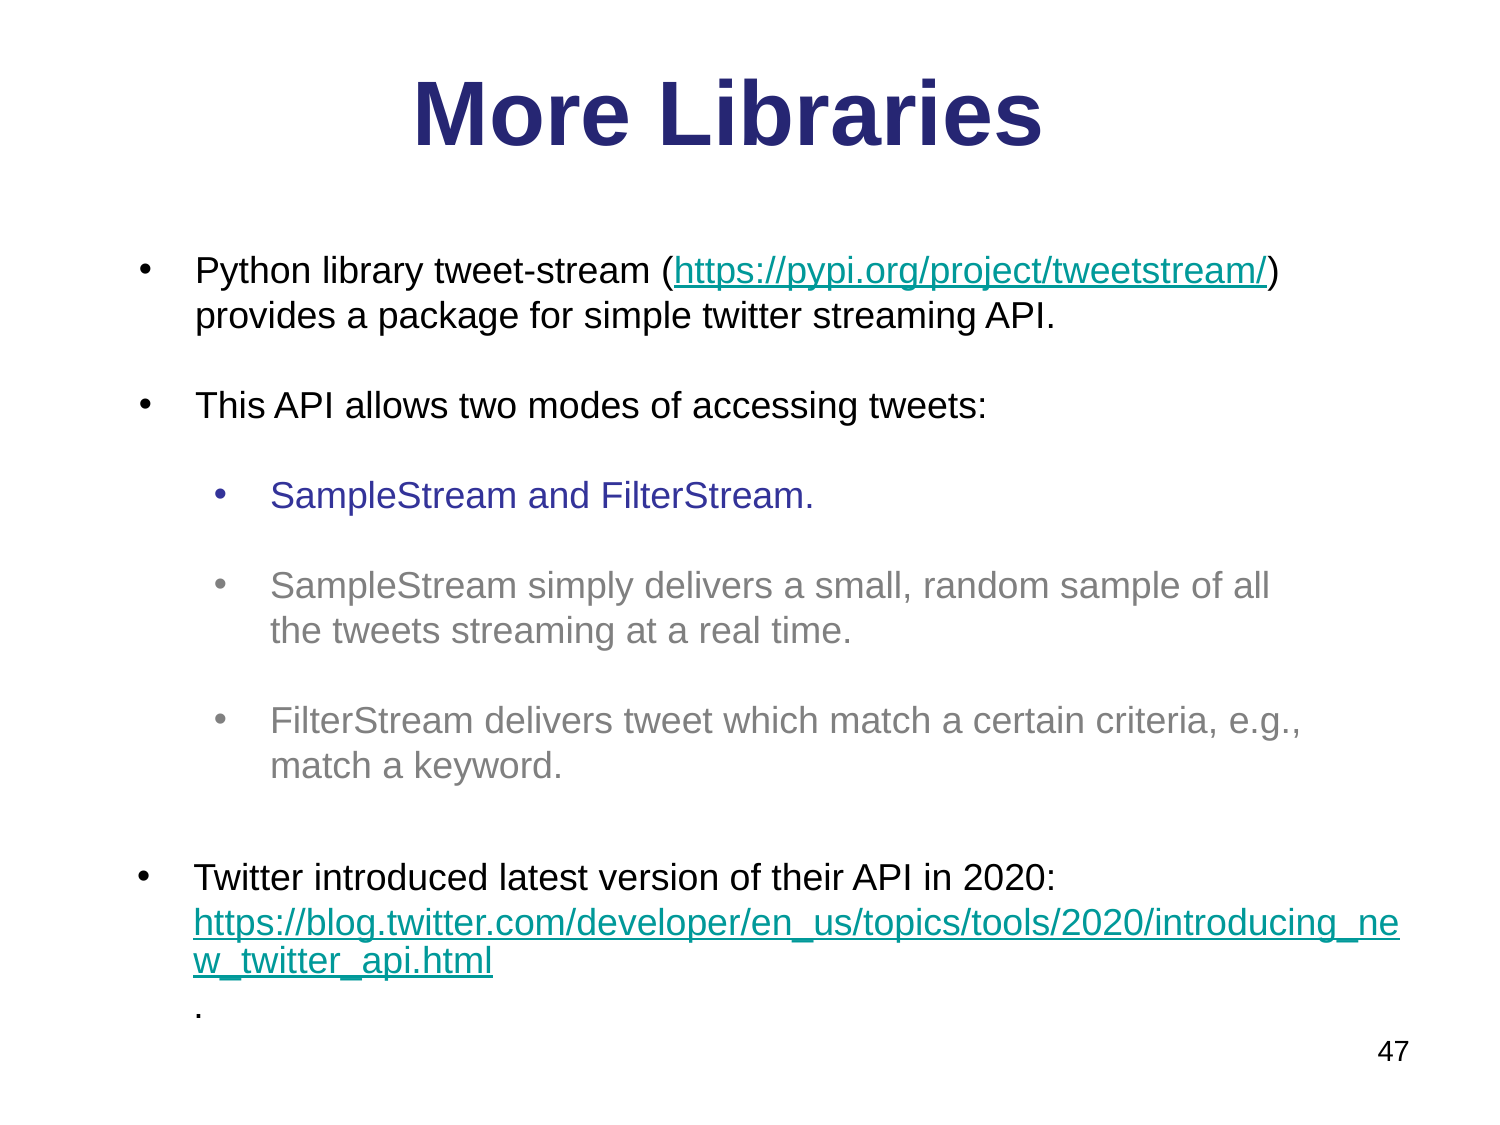

# More Libraries

Python library tweet-stream (https://pypi.org/project/tweetstream/) provides a package for simple twitter streaming API.

This API allows two modes of accessing tweets:

SampleStream and FilterStream.

SampleStream simply delivers a small, random sample of all the tweets streaming at a real time.

FilterStream delivers tweet which match a certain criteria, e.g., match a keyword.

Twitter introduced latest version of their API in 2020:  https://blog.twitter.com/developer/en_us/topics/tools/2020/introducing_new_twitter_api.html.
47